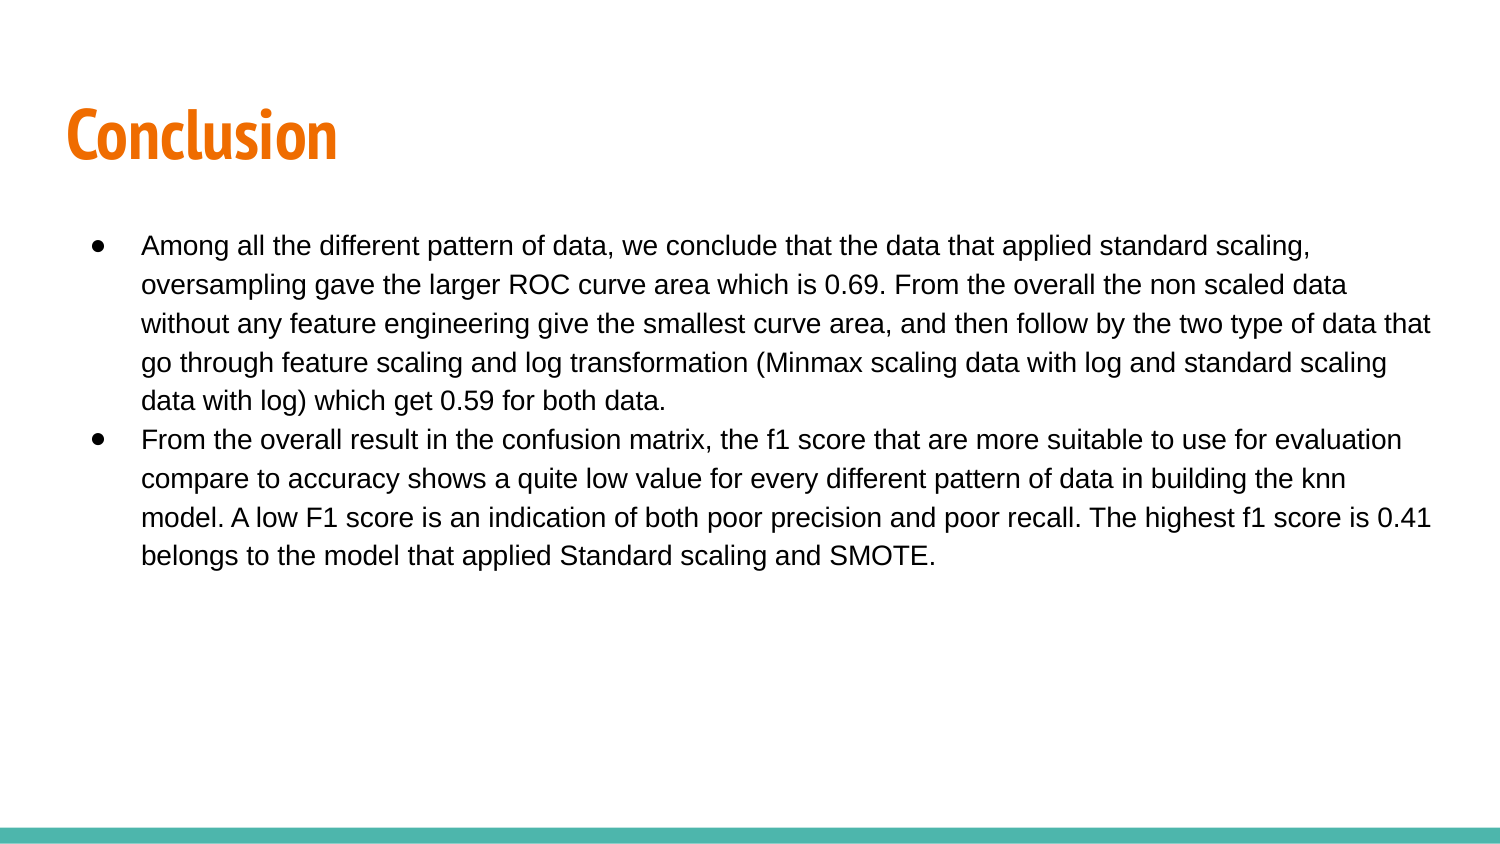

# Conclusion
Among all the different pattern of data, we conclude that the data that applied standard scaling, oversampling gave the larger ROC curve area which is 0.69. From the overall the non scaled data without any feature engineering give the smallest curve area, and then follow by the two type of data that go through feature scaling and log transformation (Minmax scaling data with log and standard scaling data with log) which get 0.59 for both data.
From the overall result in the confusion matrix, the f1 score that are more suitable to use for evaluation compare to accuracy shows a quite low value for every different pattern of data in building the knn model. A low F1 score is an indication of both poor precision and poor recall. The highest f1 score is 0.41 belongs to the model that applied Standard scaling and SMOTE.